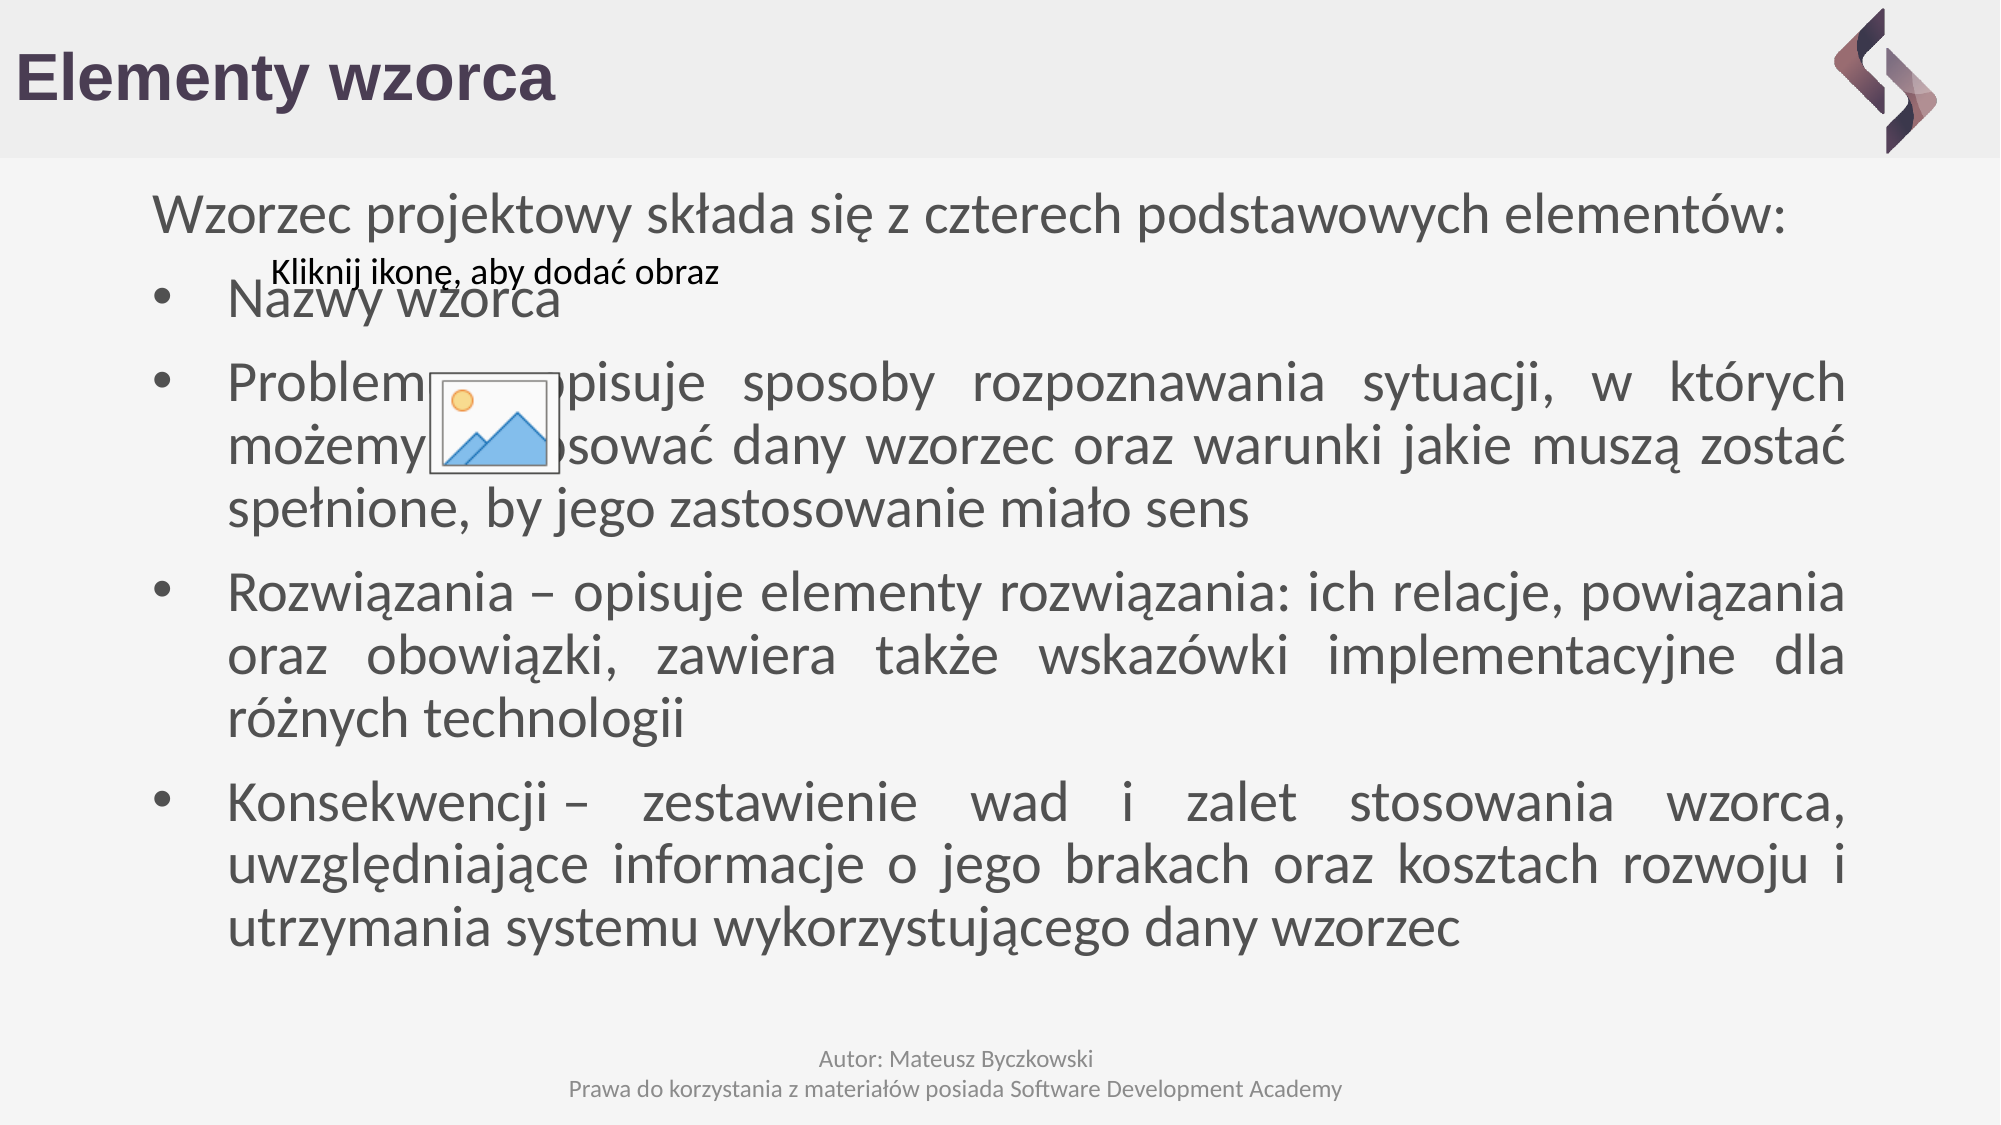

# Elementy wzorca
Wzorzec projektowy składa się z czterech podstawowych elementów:
Nazwy wzorca
Problemu – opisuje sposoby rozpoznawania sytuacji, w których możemy zastosować dany wzorzec oraz warunki jakie muszą zostać spełnione, by jego zastosowanie miało sens
Rozwiązania – opisuje elementy rozwiązania: ich relacje, powiązania oraz obowiązki, zawiera także wskazówki implementacyjne dla różnych technologii
Konsekwencji – zestawienie wad i zalet stosowania wzorca, uwzględniające informacje o jego brakach oraz kosztach rozwoju i utrzymania systemu wykorzystującego dany wzorzec

Autor: Mateusz Byczkowski
Prawa do korzystania z materiałów posiada Software Development Academy